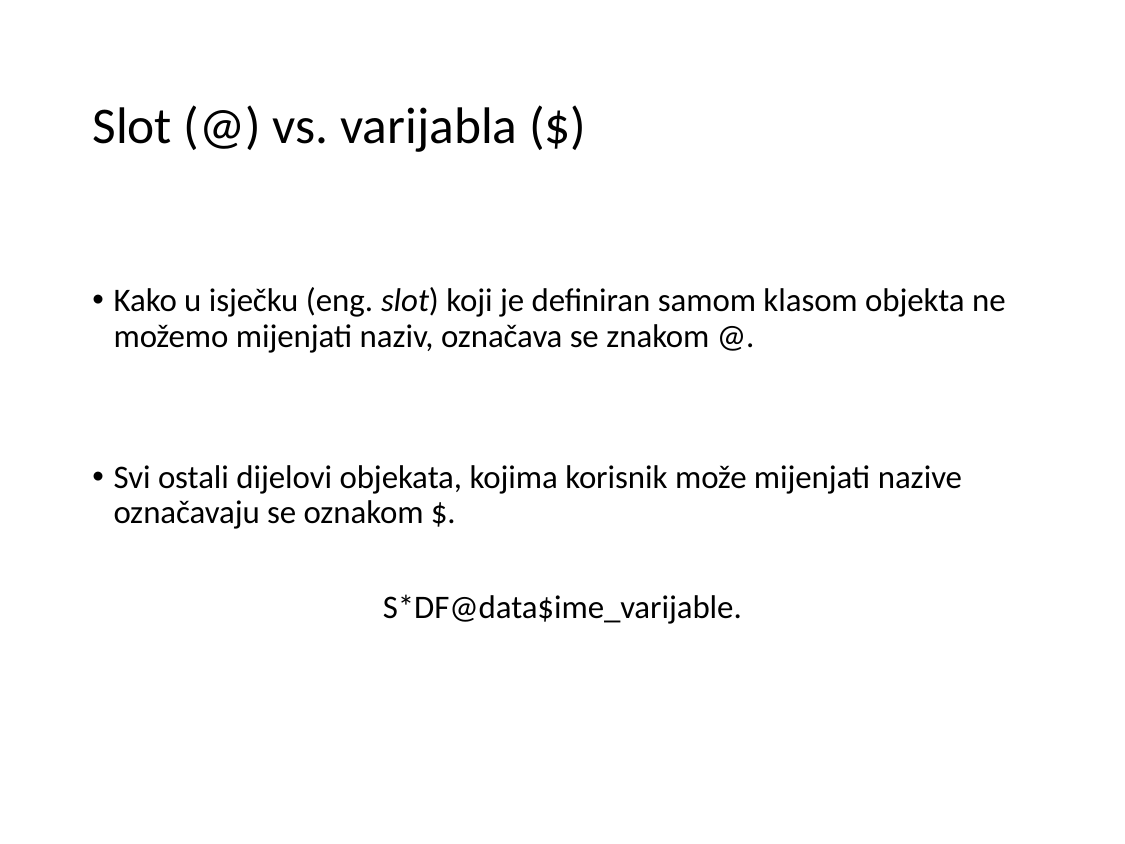

# Slot (@) vs. varijabla ($)

Kako u isječku (eng. slot) koji je definiran samom klasom objekta ne možemo mijenjati naziv, označava se znakom @.

Svi ostali dijelovi objekata, kojima korisnik može mijenjati nazive označavaju se oznakom $.

S*DF@data$ime_varijable.